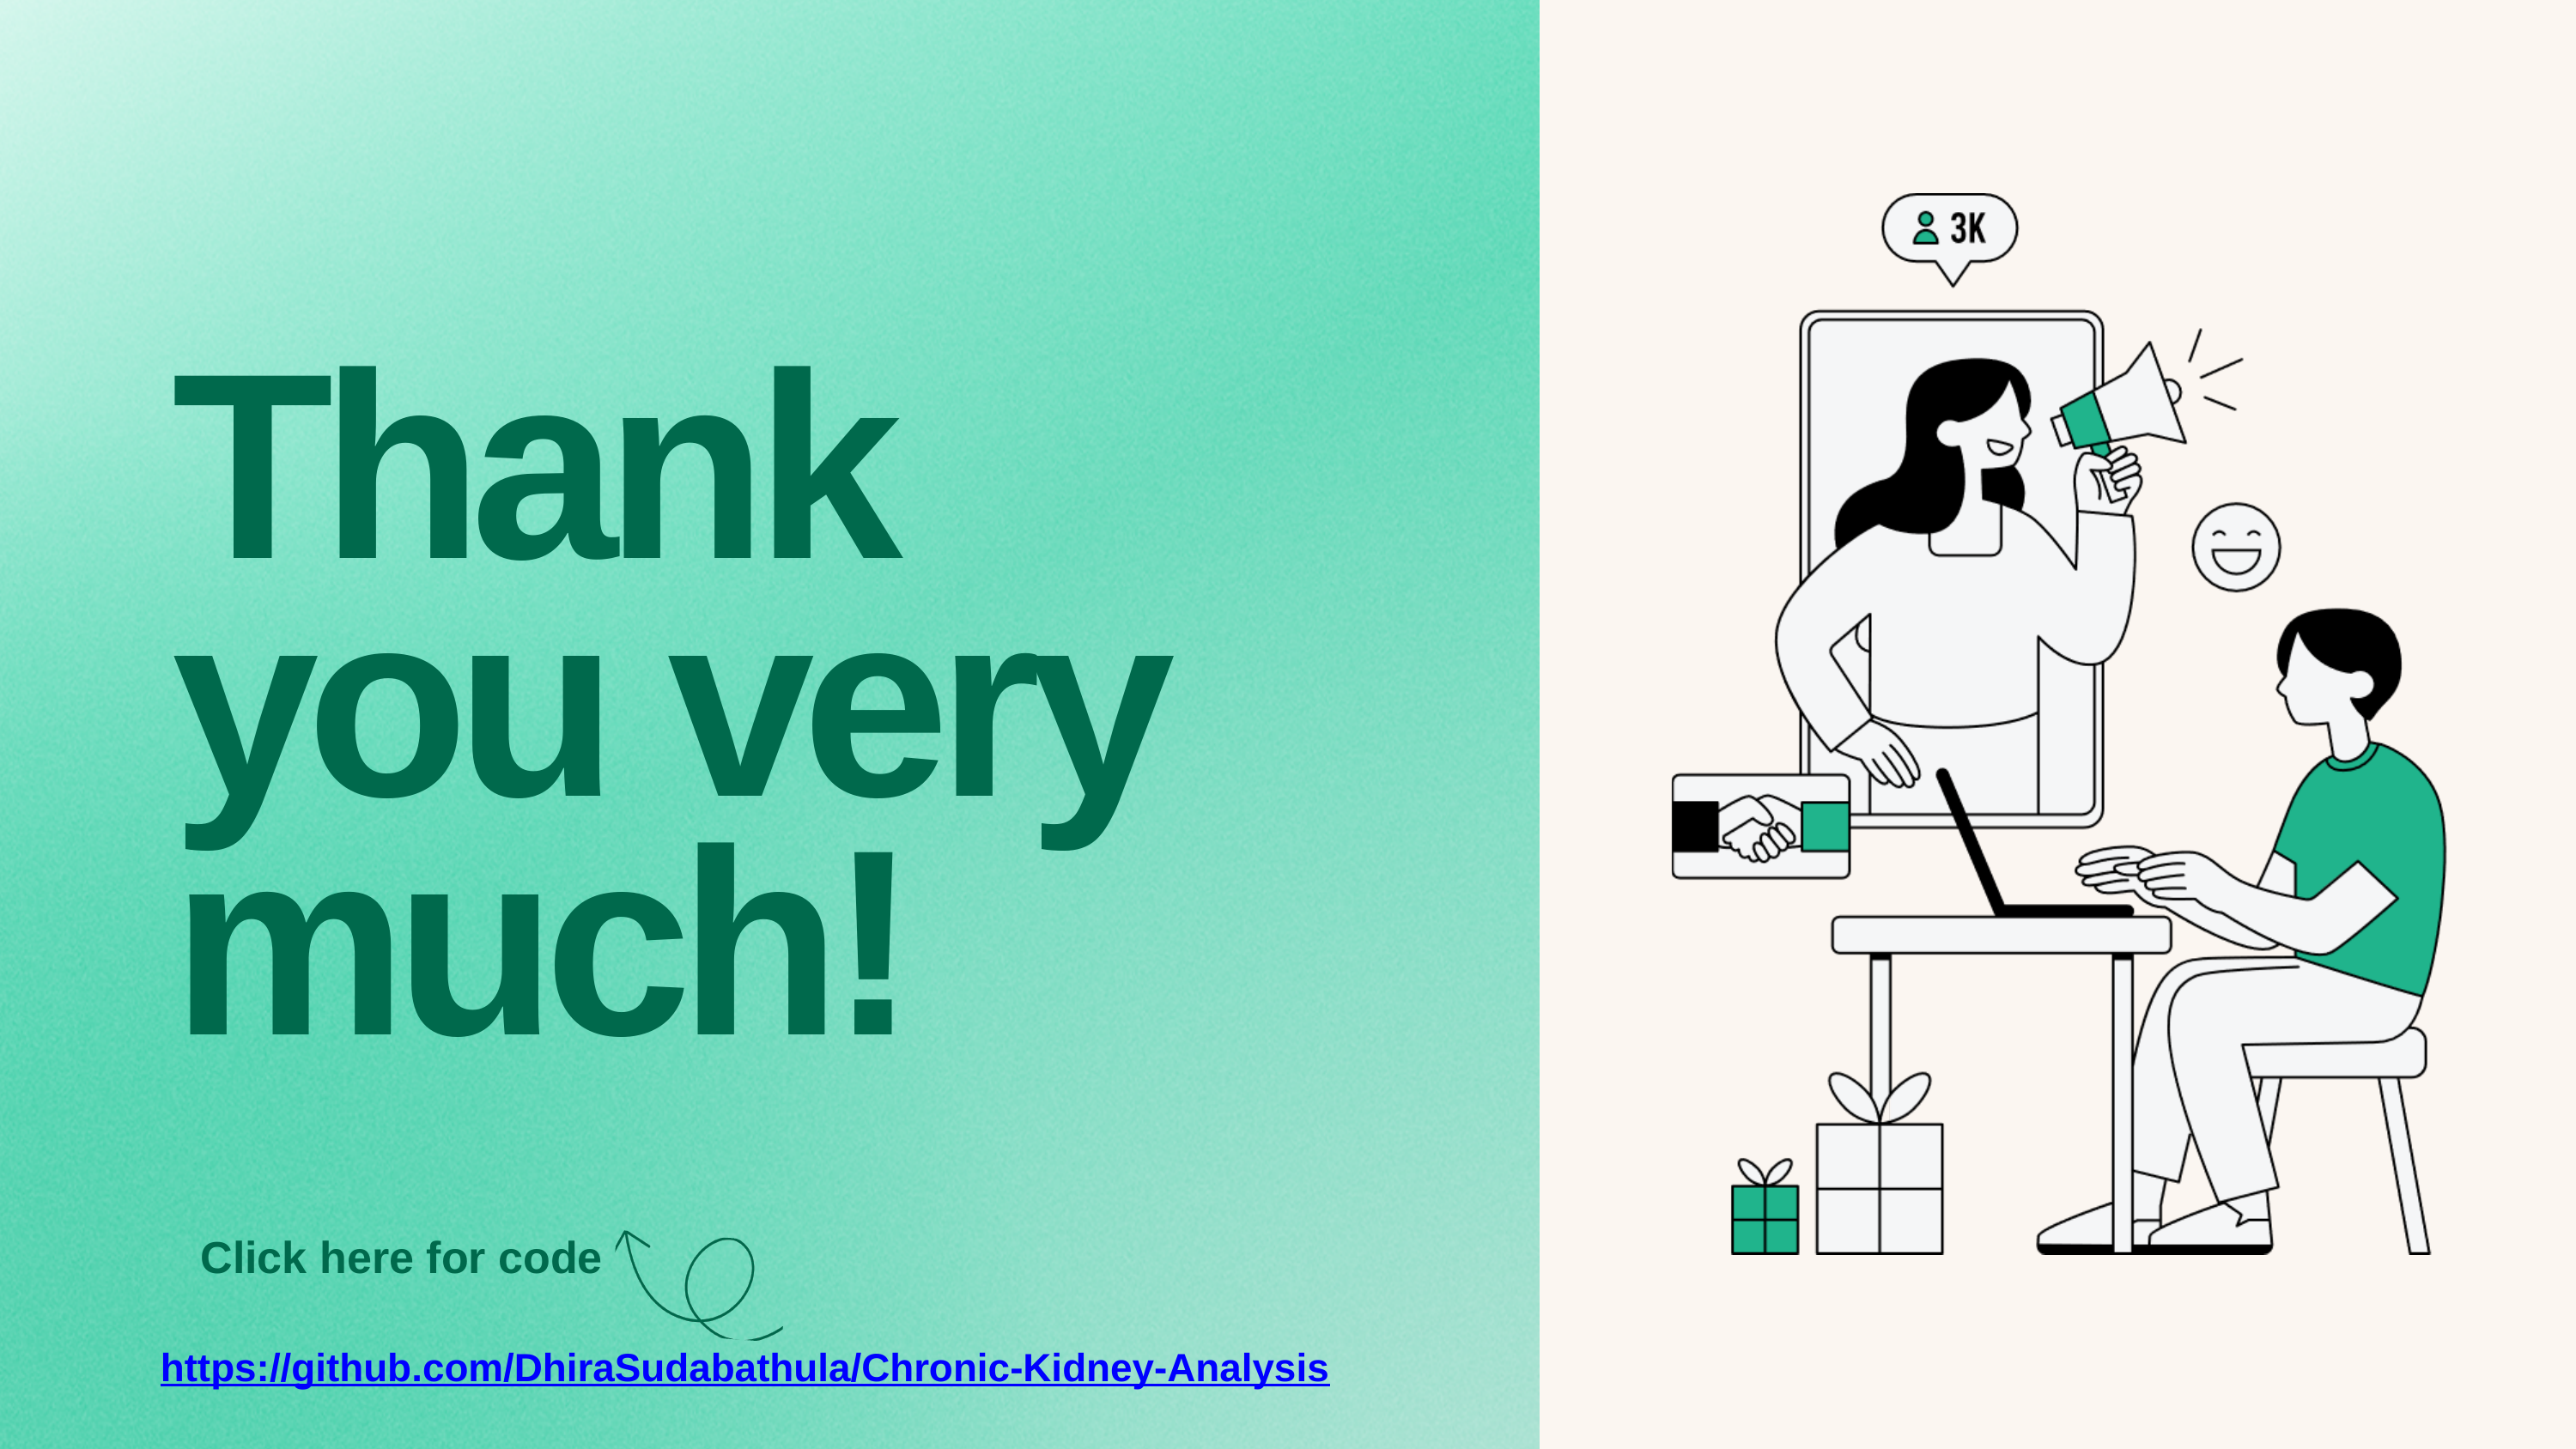

Thank you very much!
Click here for code

https://github.com/DhiraSudabathula/Chronic-Kidney-Analysis